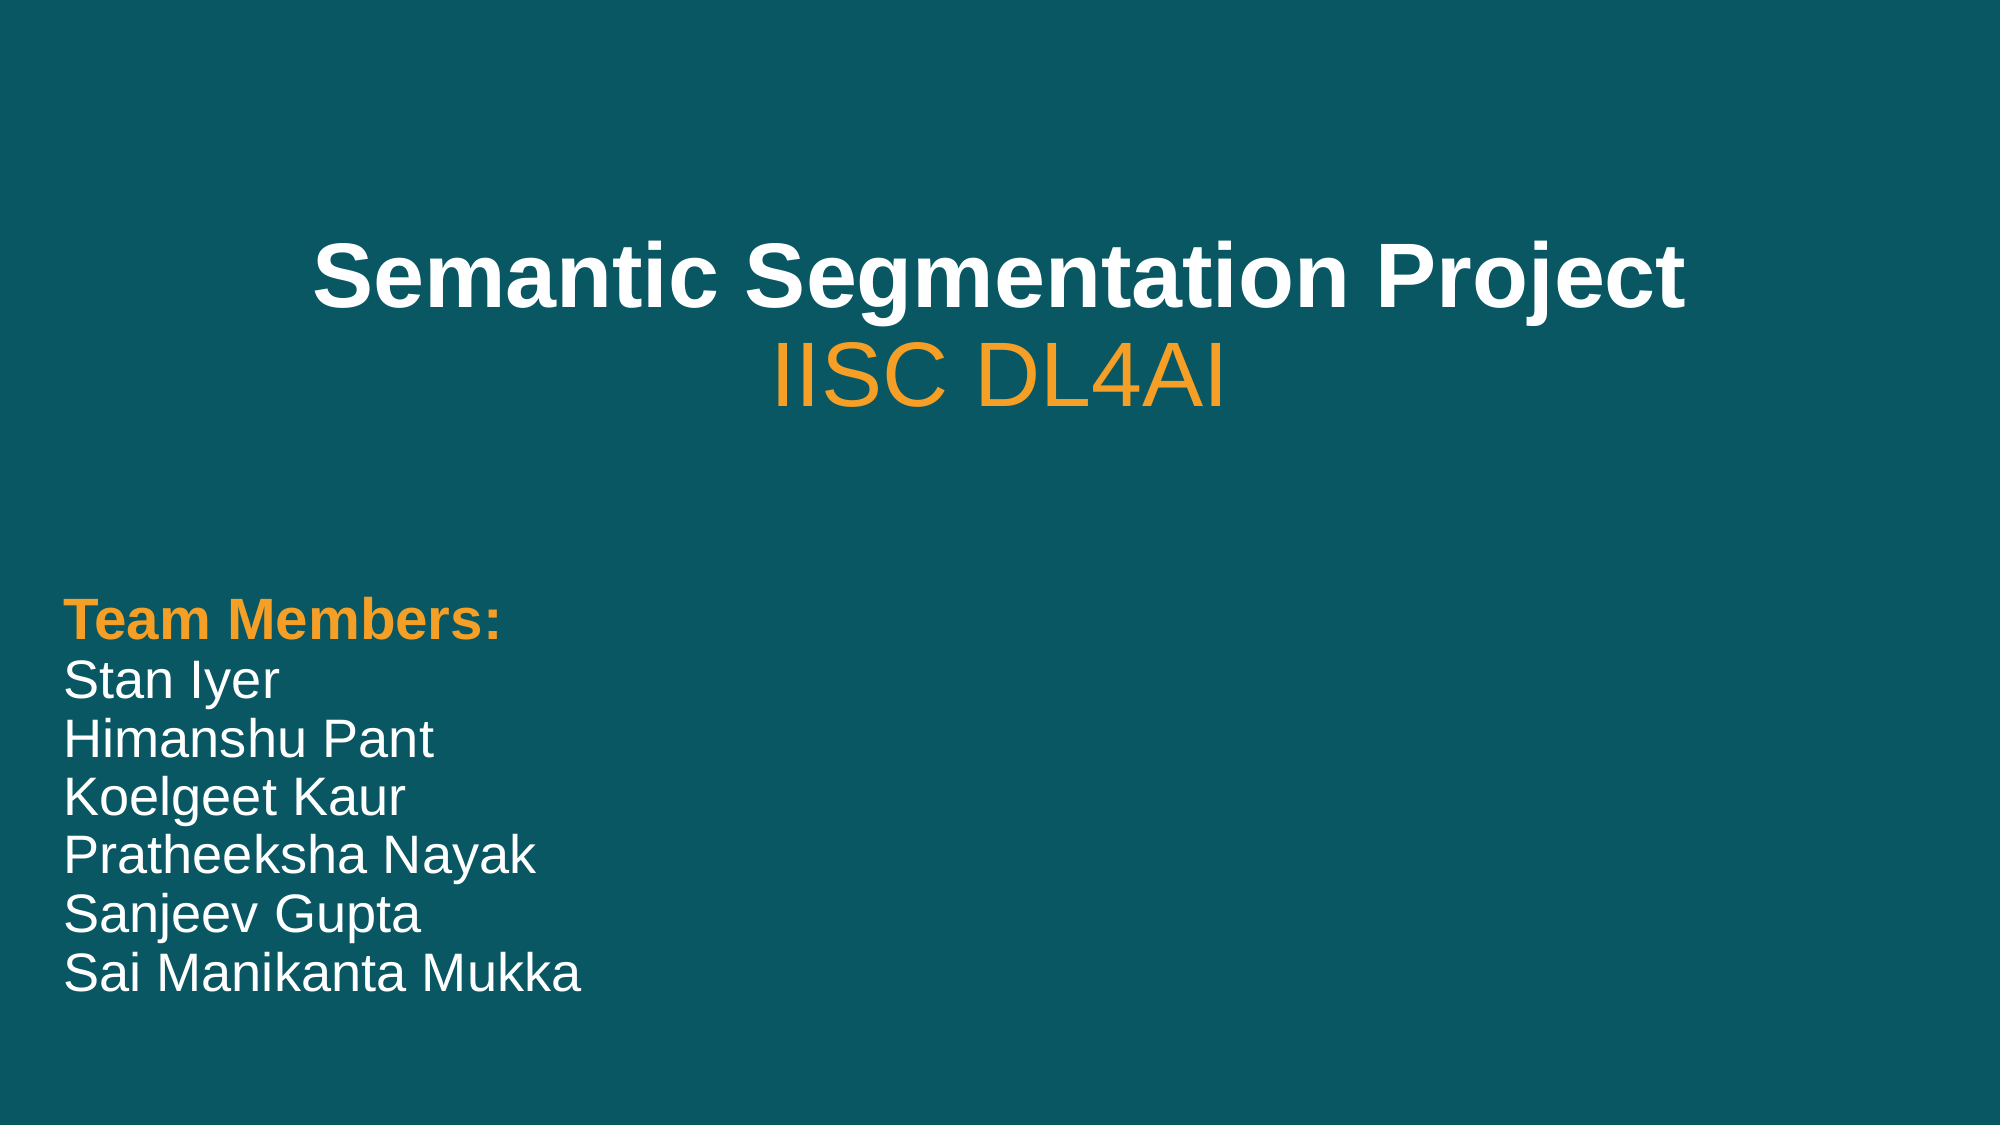

# Semantic Segmentation Project IISC DL4AI
Team Members:
Stan Iyer
Himanshu Pant
Koelgeet Kaur
Pratheeksha Nayak
Sanjeev Gupta
Sai Manikanta Mukka